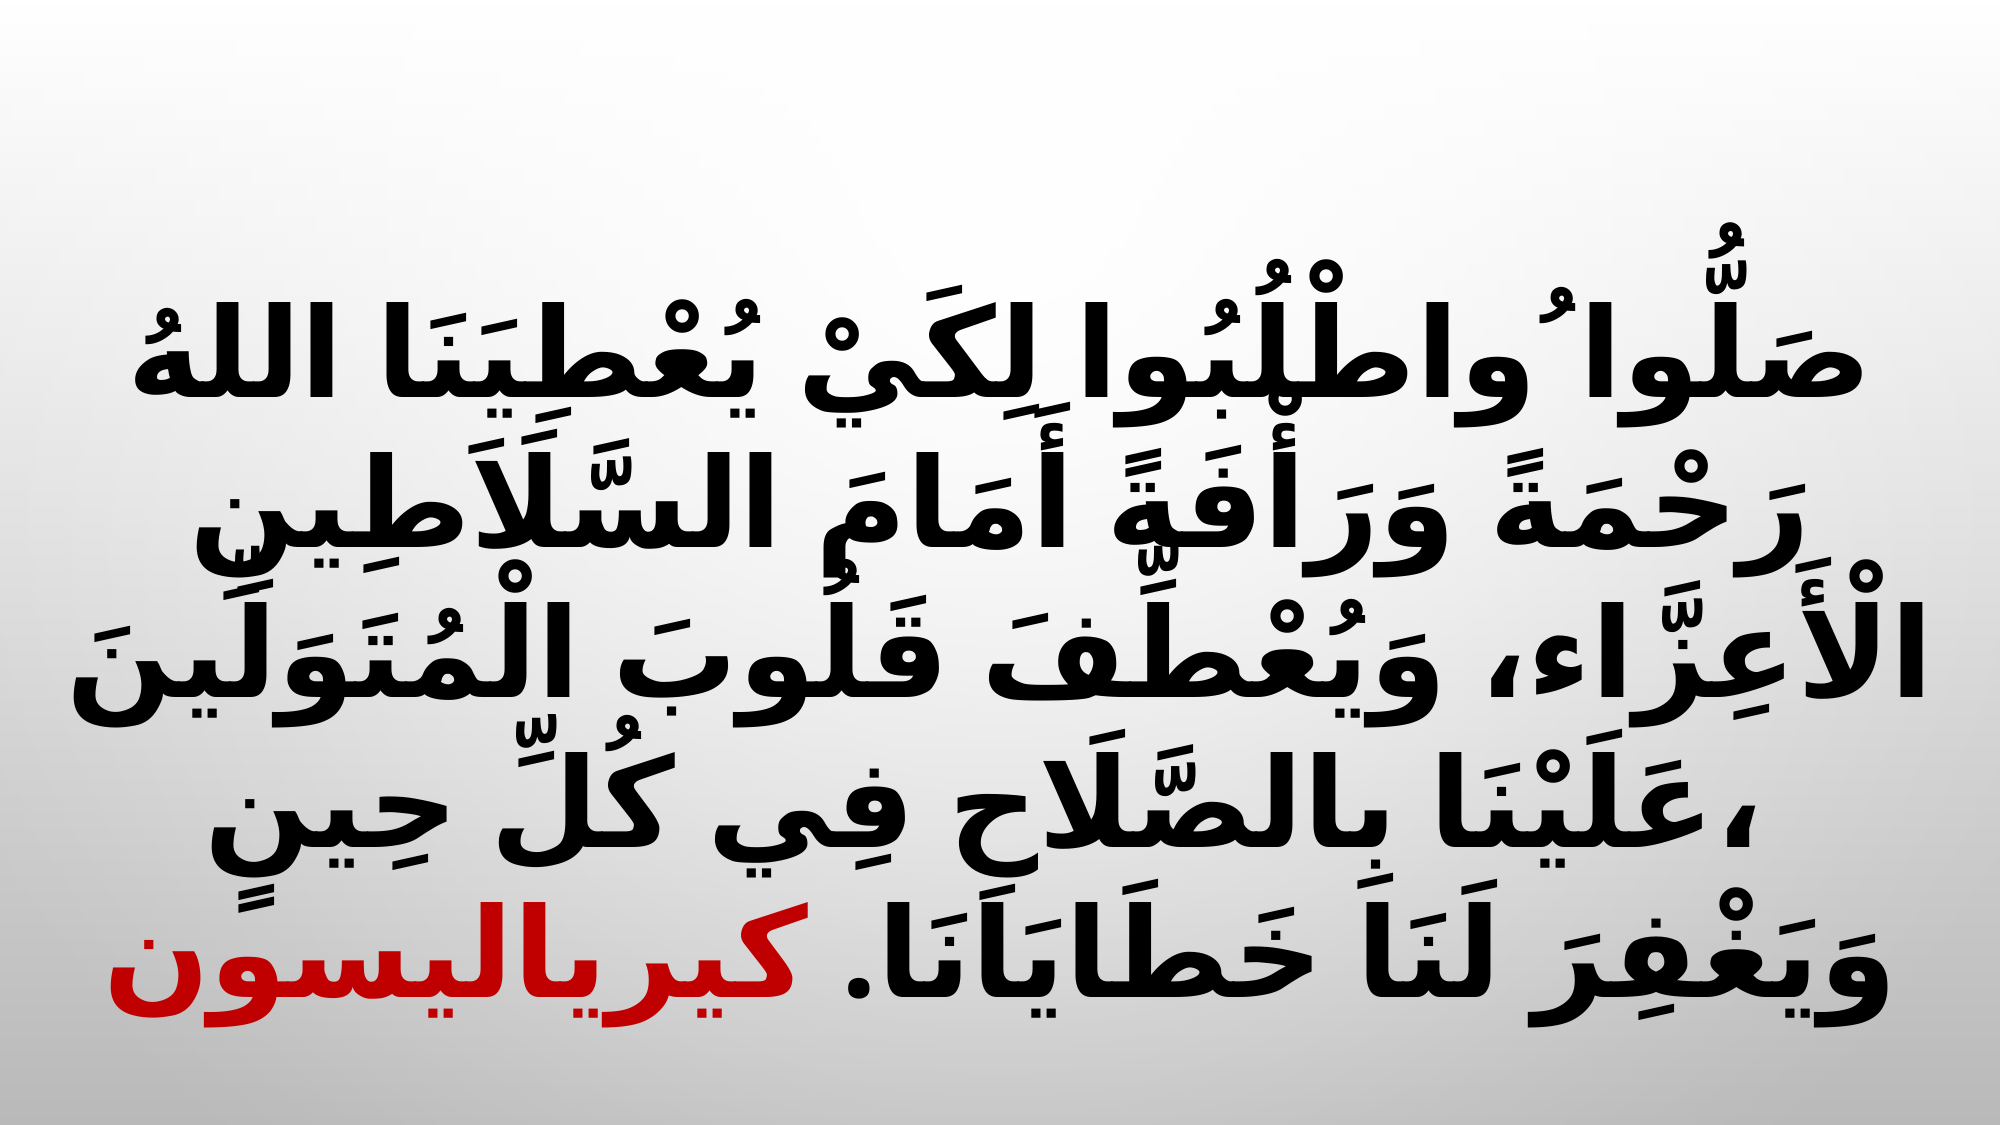

صَلُّوا ُواطْلُبُوا لِكَيْ يُعْطِيَنَا اللهُ رَحْمَةً وَرَأْفَةً أَمَامَ السَّلَاَطِينِ الْأَعِزَّاء، وَيُعْطِّفَ قَلُوبَ الْمُتَوَلِّينَ عَلَيْنَا بِالصَّلَاحِ فِي كُلِّ حِينٍ،
وَيَغْفِرَ لَنَا خَطَايَانَا. كيرياليسون